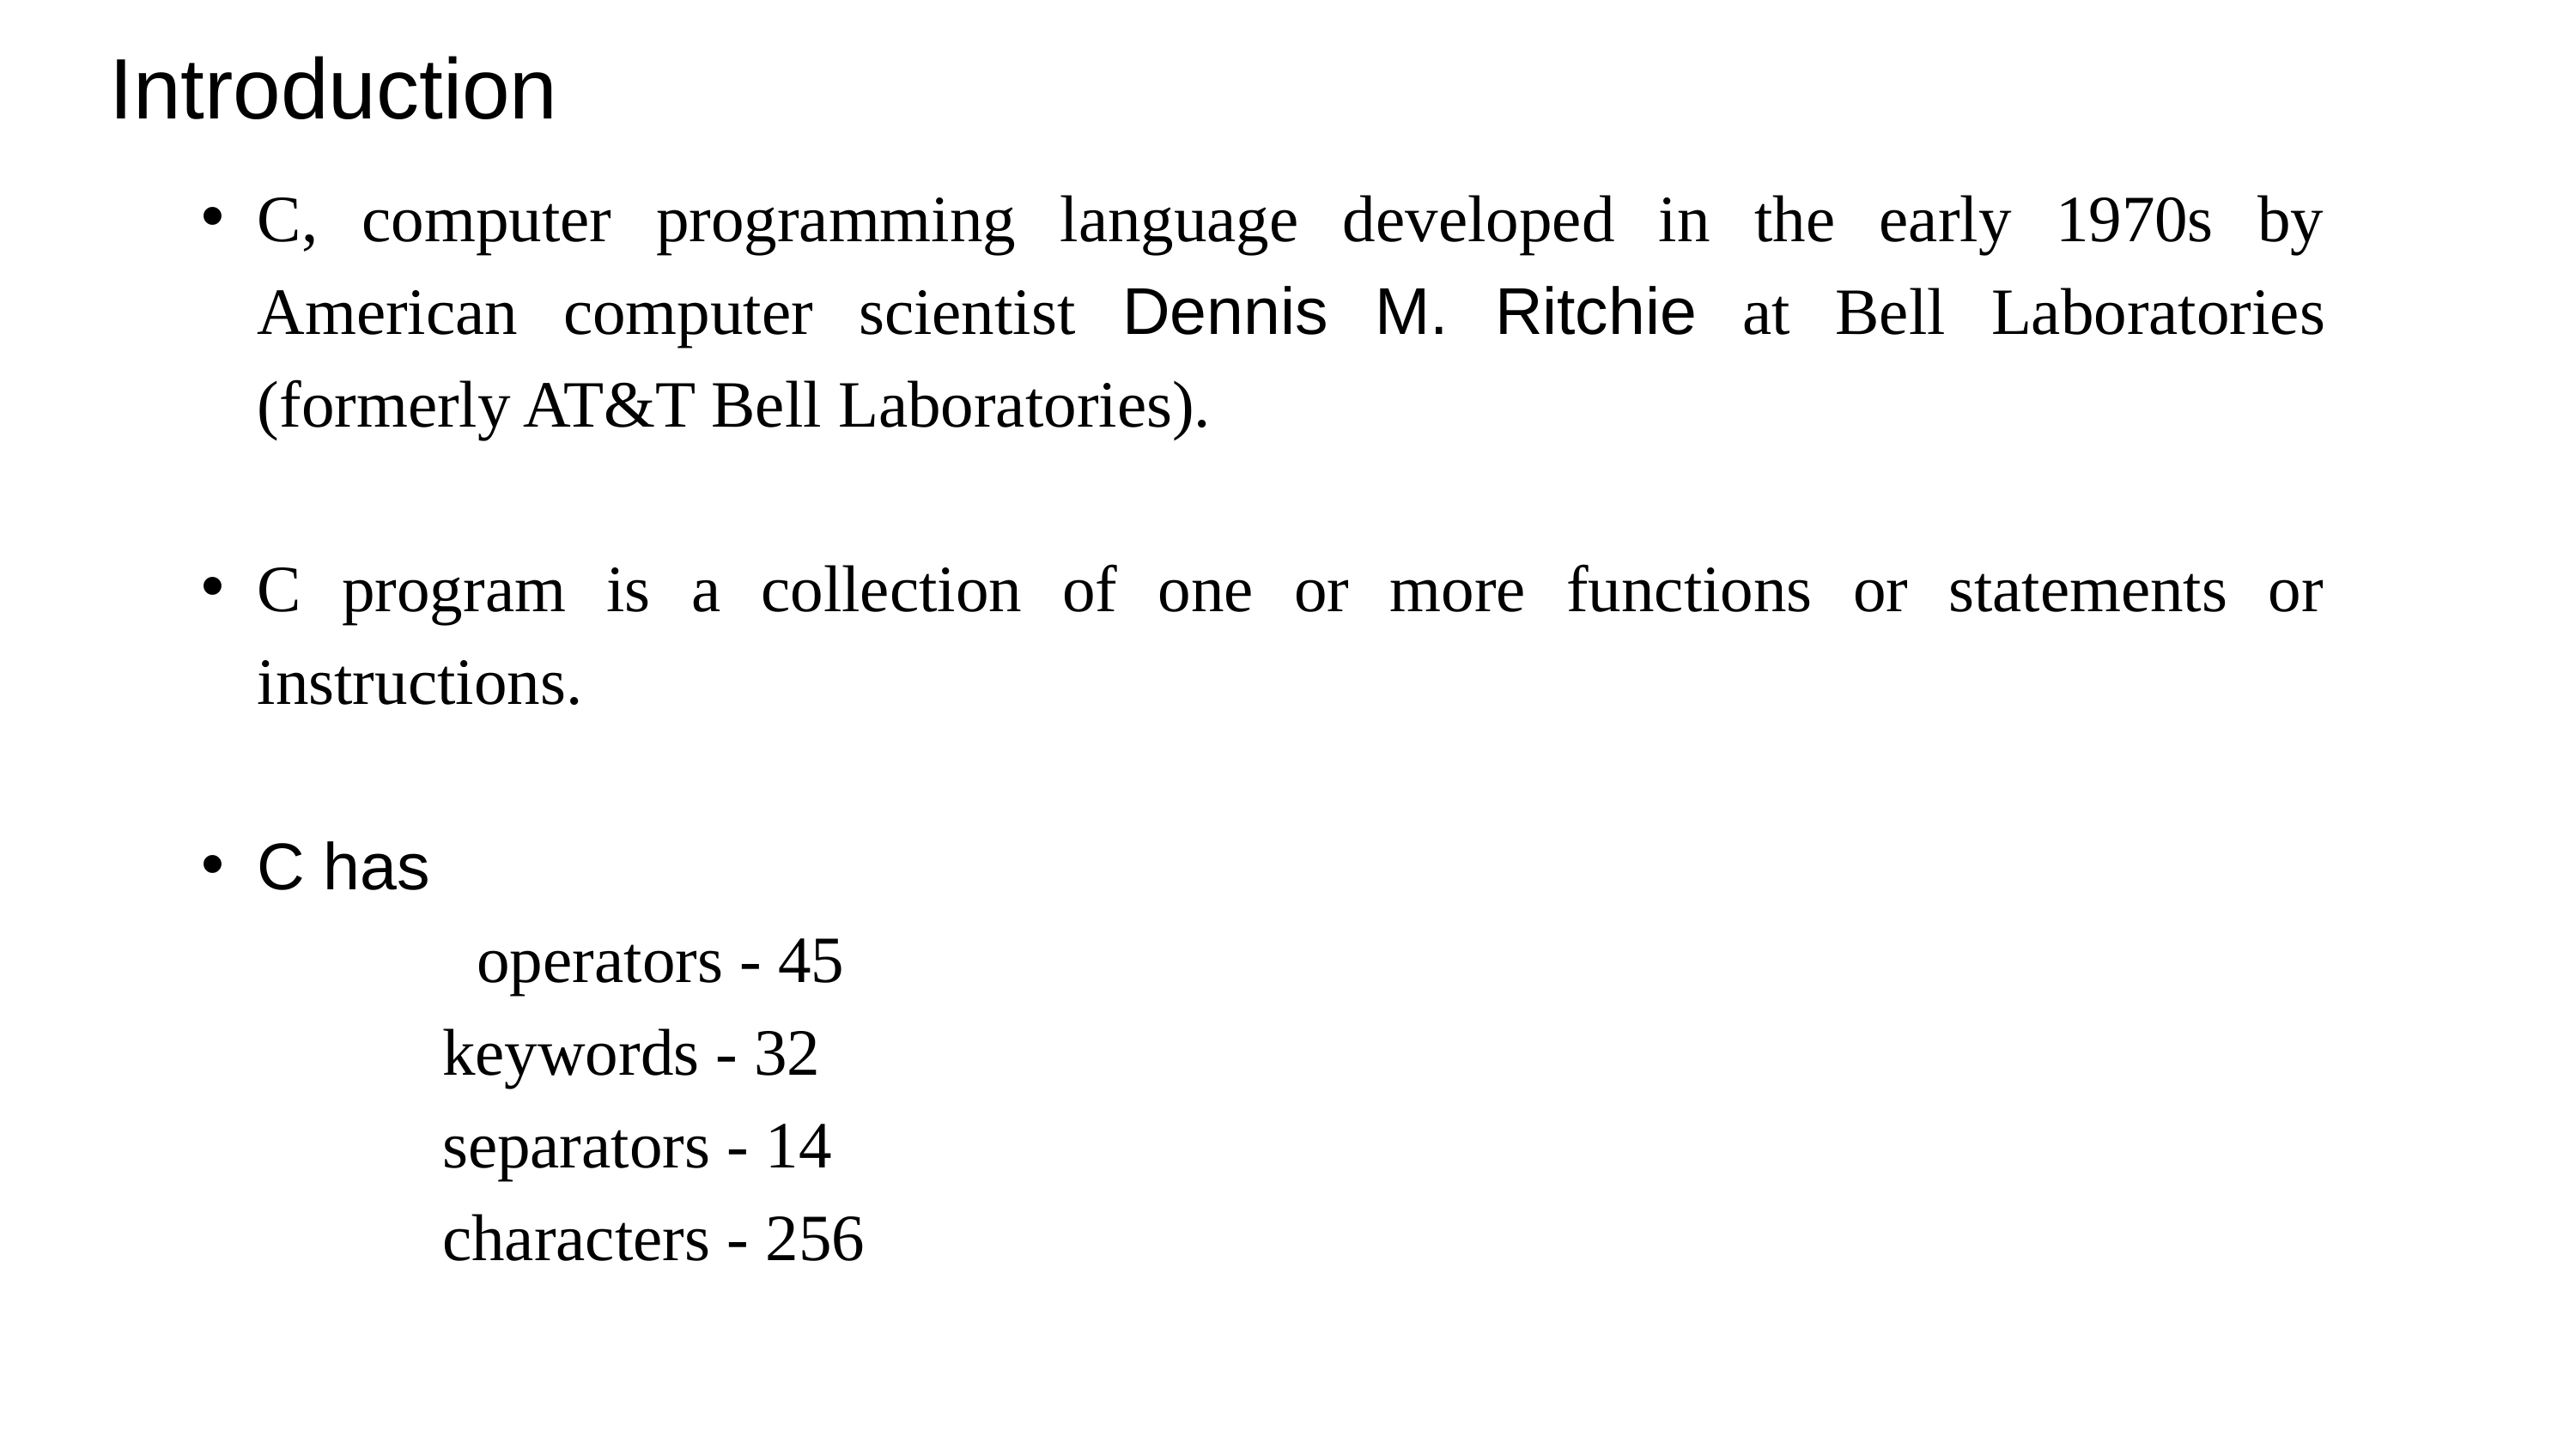

Introduction
C, computer programming language developed in the early 1970s by American computer scientist Dennis M. Ritchie at Bell Laboratories (formerly AT&T Bell Laboratories).

C program is a collection of one or more functions or statements or instructions.

C has
                  operators - 45
                  keywords - 32
                  separators - 14
                  characters - 256